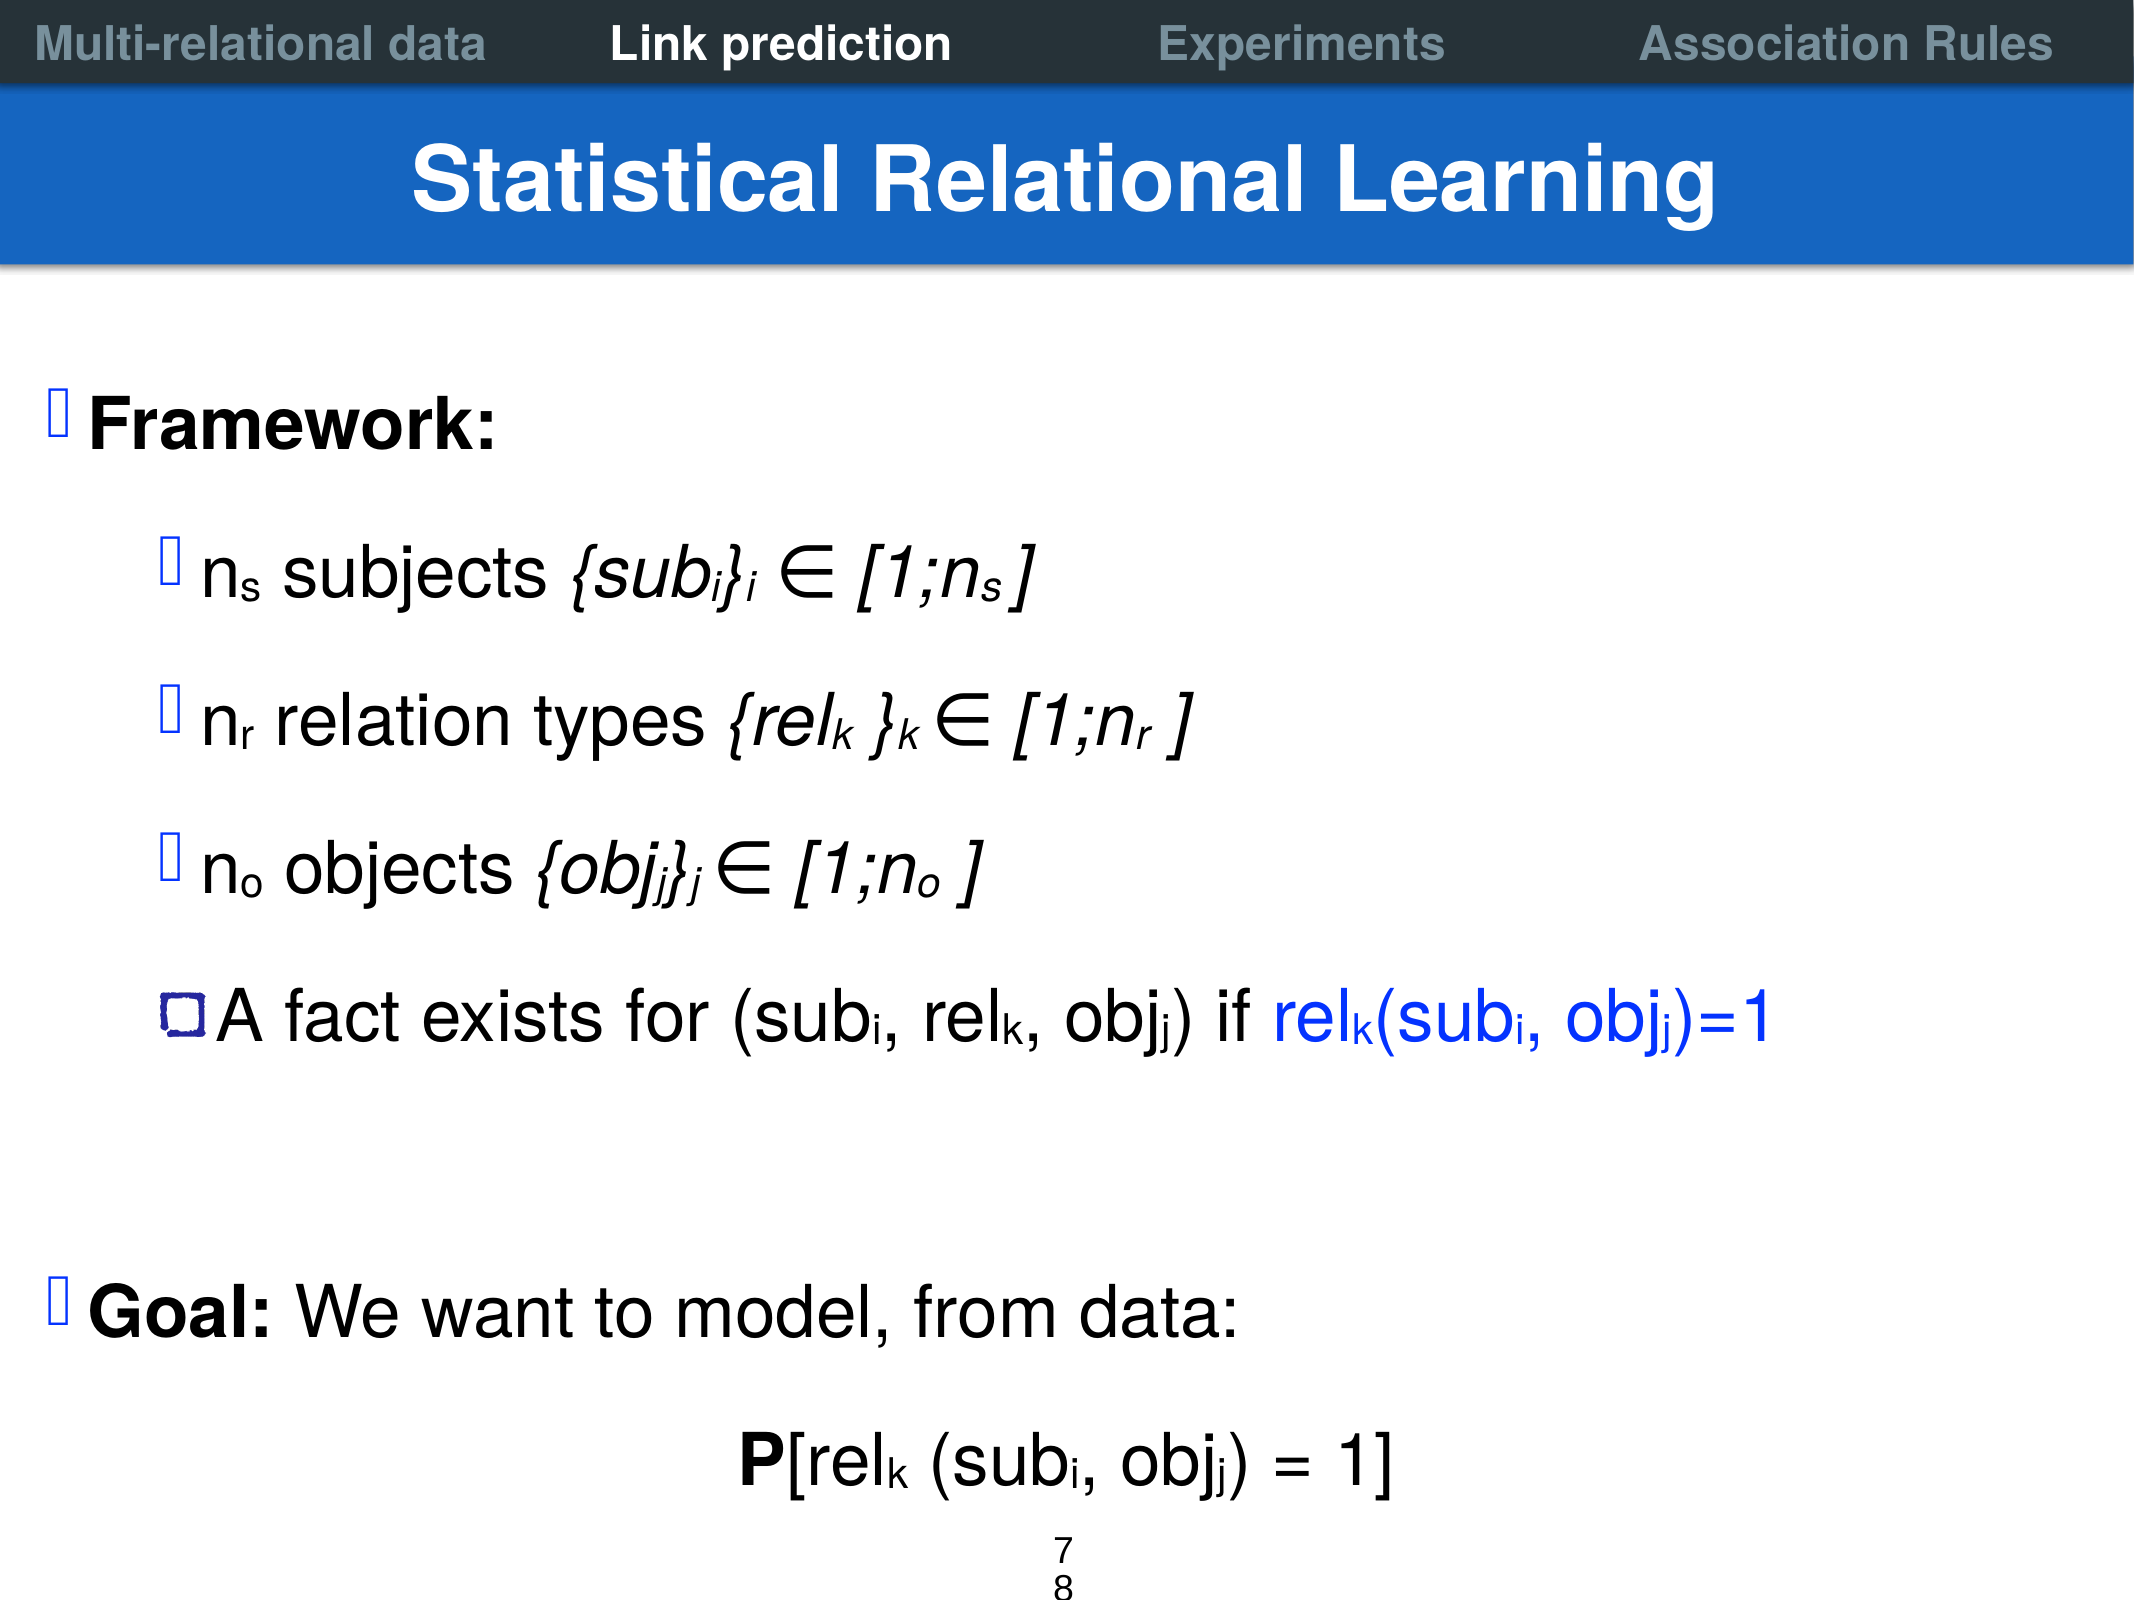

Multi-relational data
Link prediction
Experiments
Association Rules
# Statistical Relational Learning
Framework:
ns subjects {subi}i ∈ [1;ns ]
nr relation types {relk }k ∈ [1;nr ]
no objects {objj}j ∈ [1;no ]
A fact exists for (subi, relk, objj) if relk(subi, objj)=1

Goal: We want to model, from data:
P[relk (subi, objj) = 1]
78